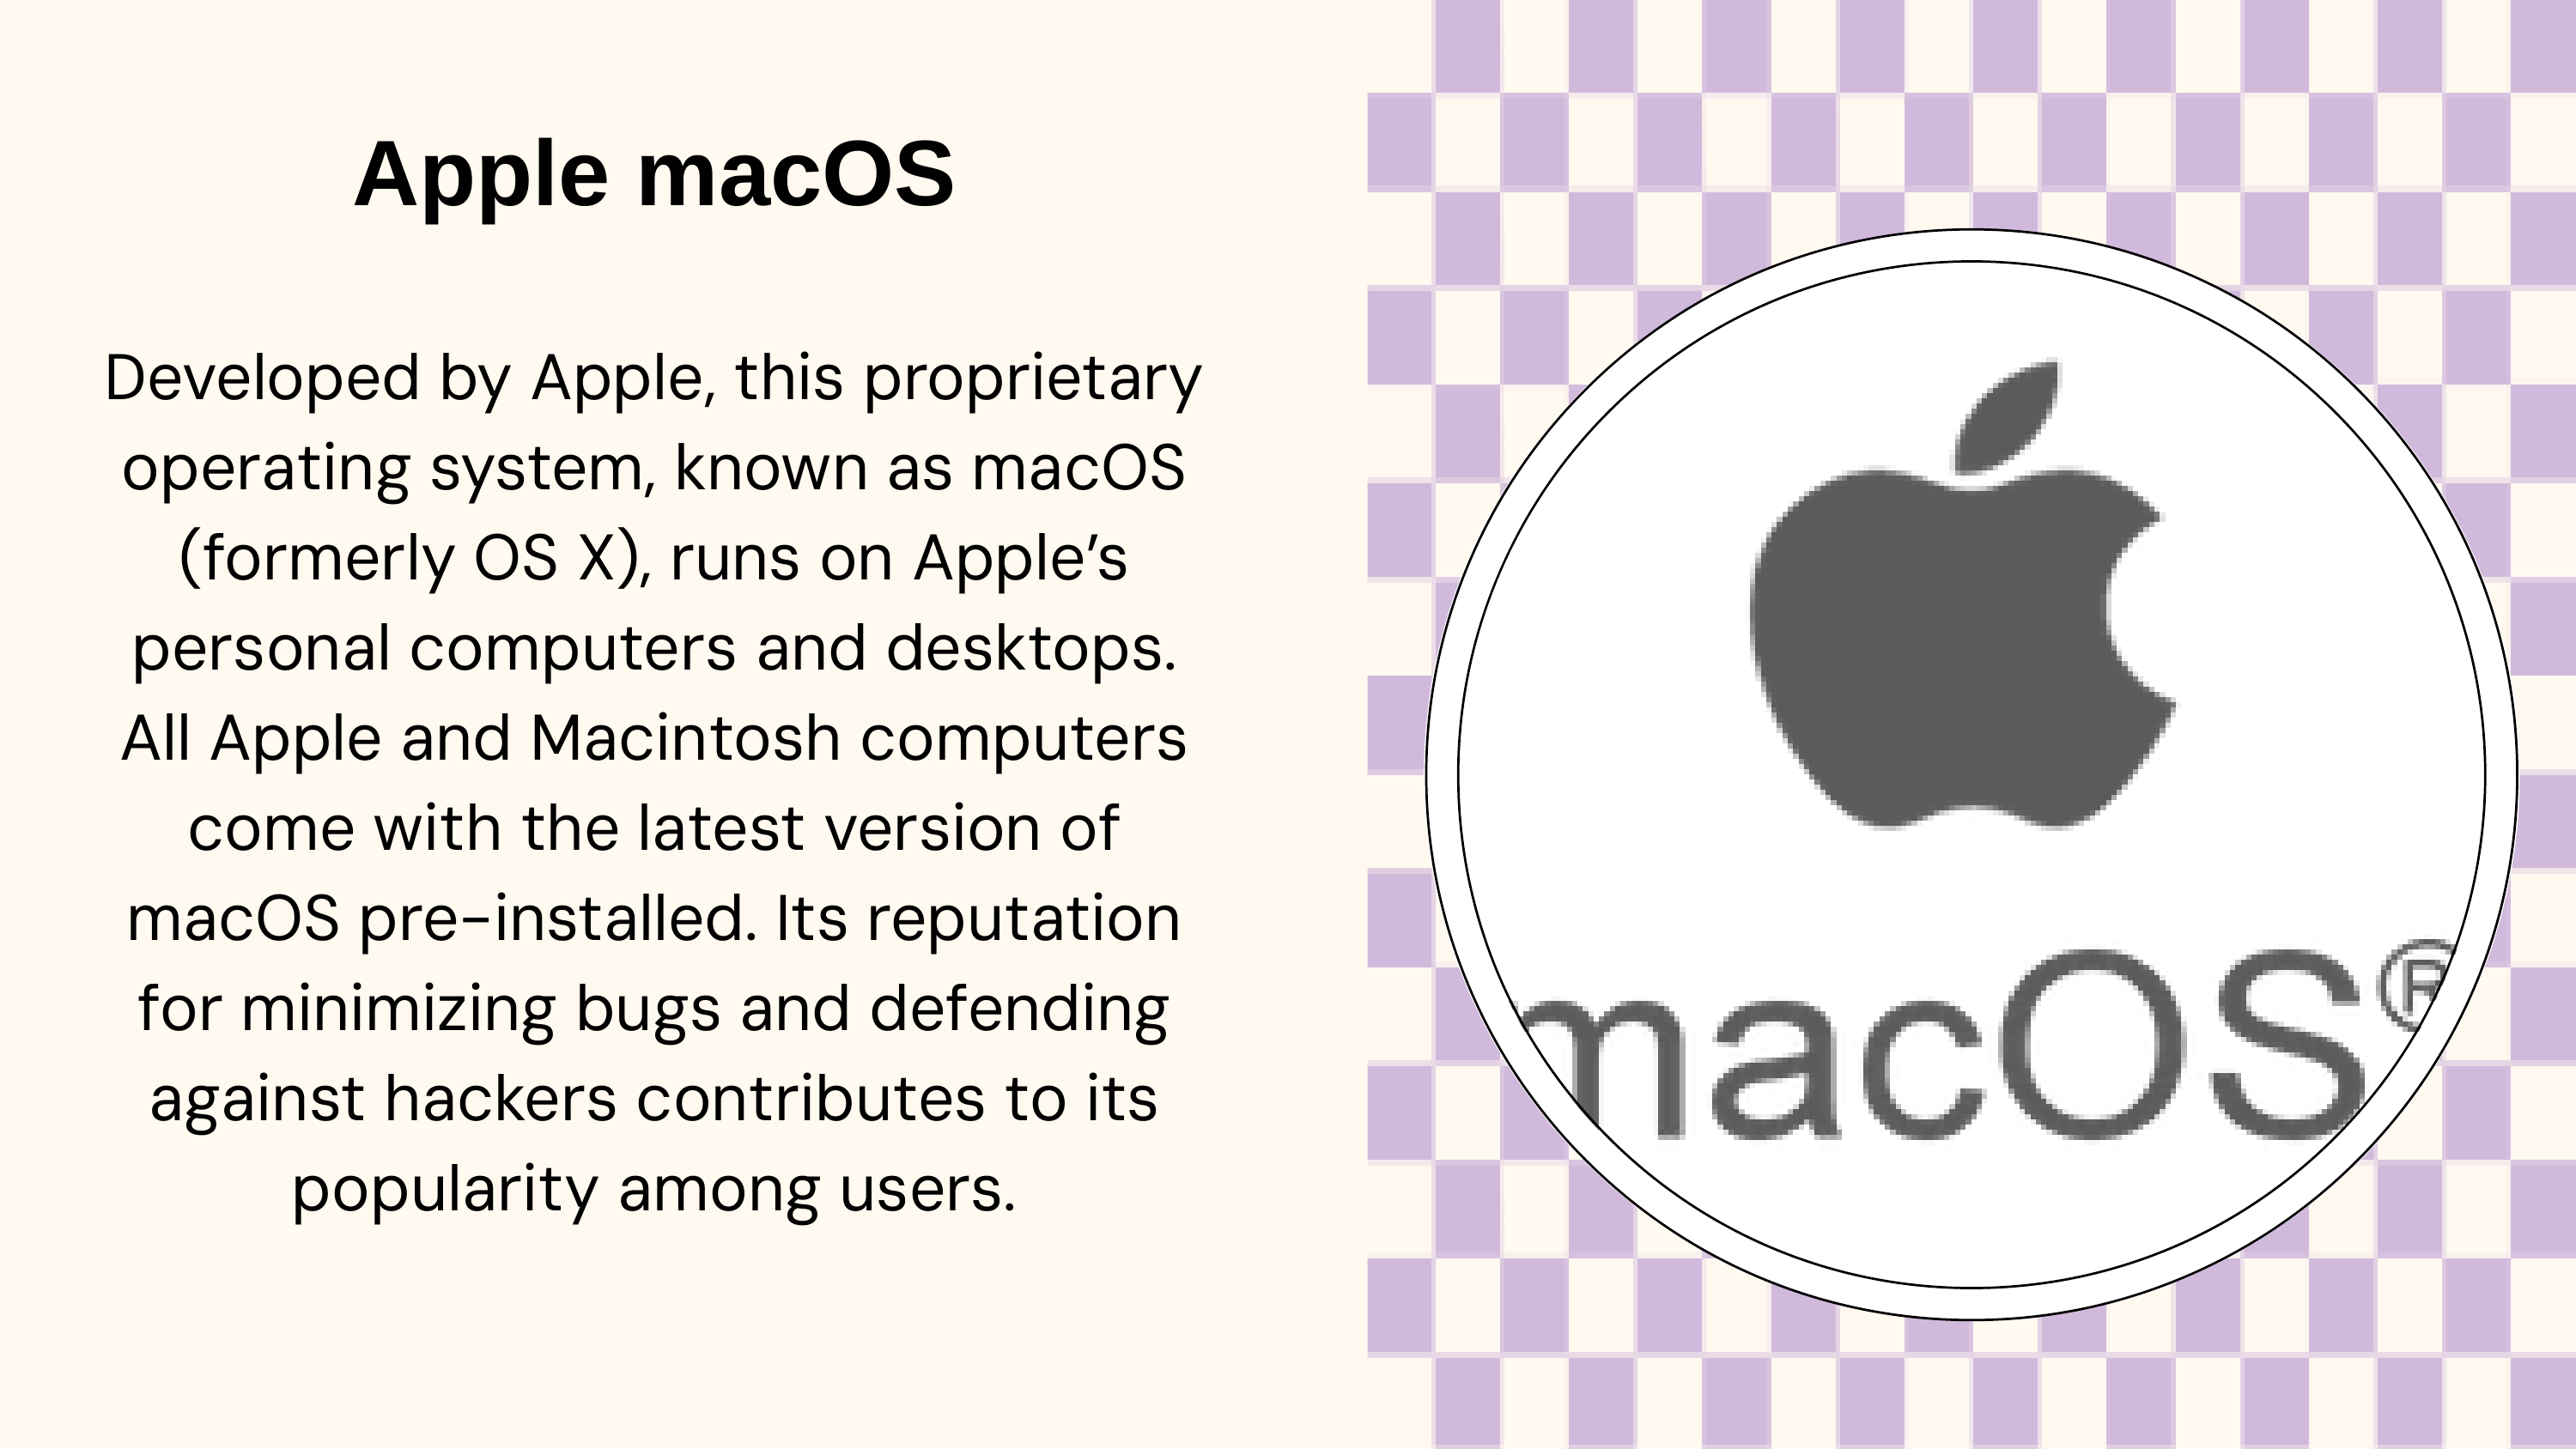

Apple macOS

Developed by Apple, this proprietary operating system, known as macOS (formerly OS X), runs on Apple’s personal computers and desktops. All Apple and Macintosh computers come with the latest version of macOS pre-installed. Its reputation for minimizing bugs and defending against hackers contributes to its popularity among users.